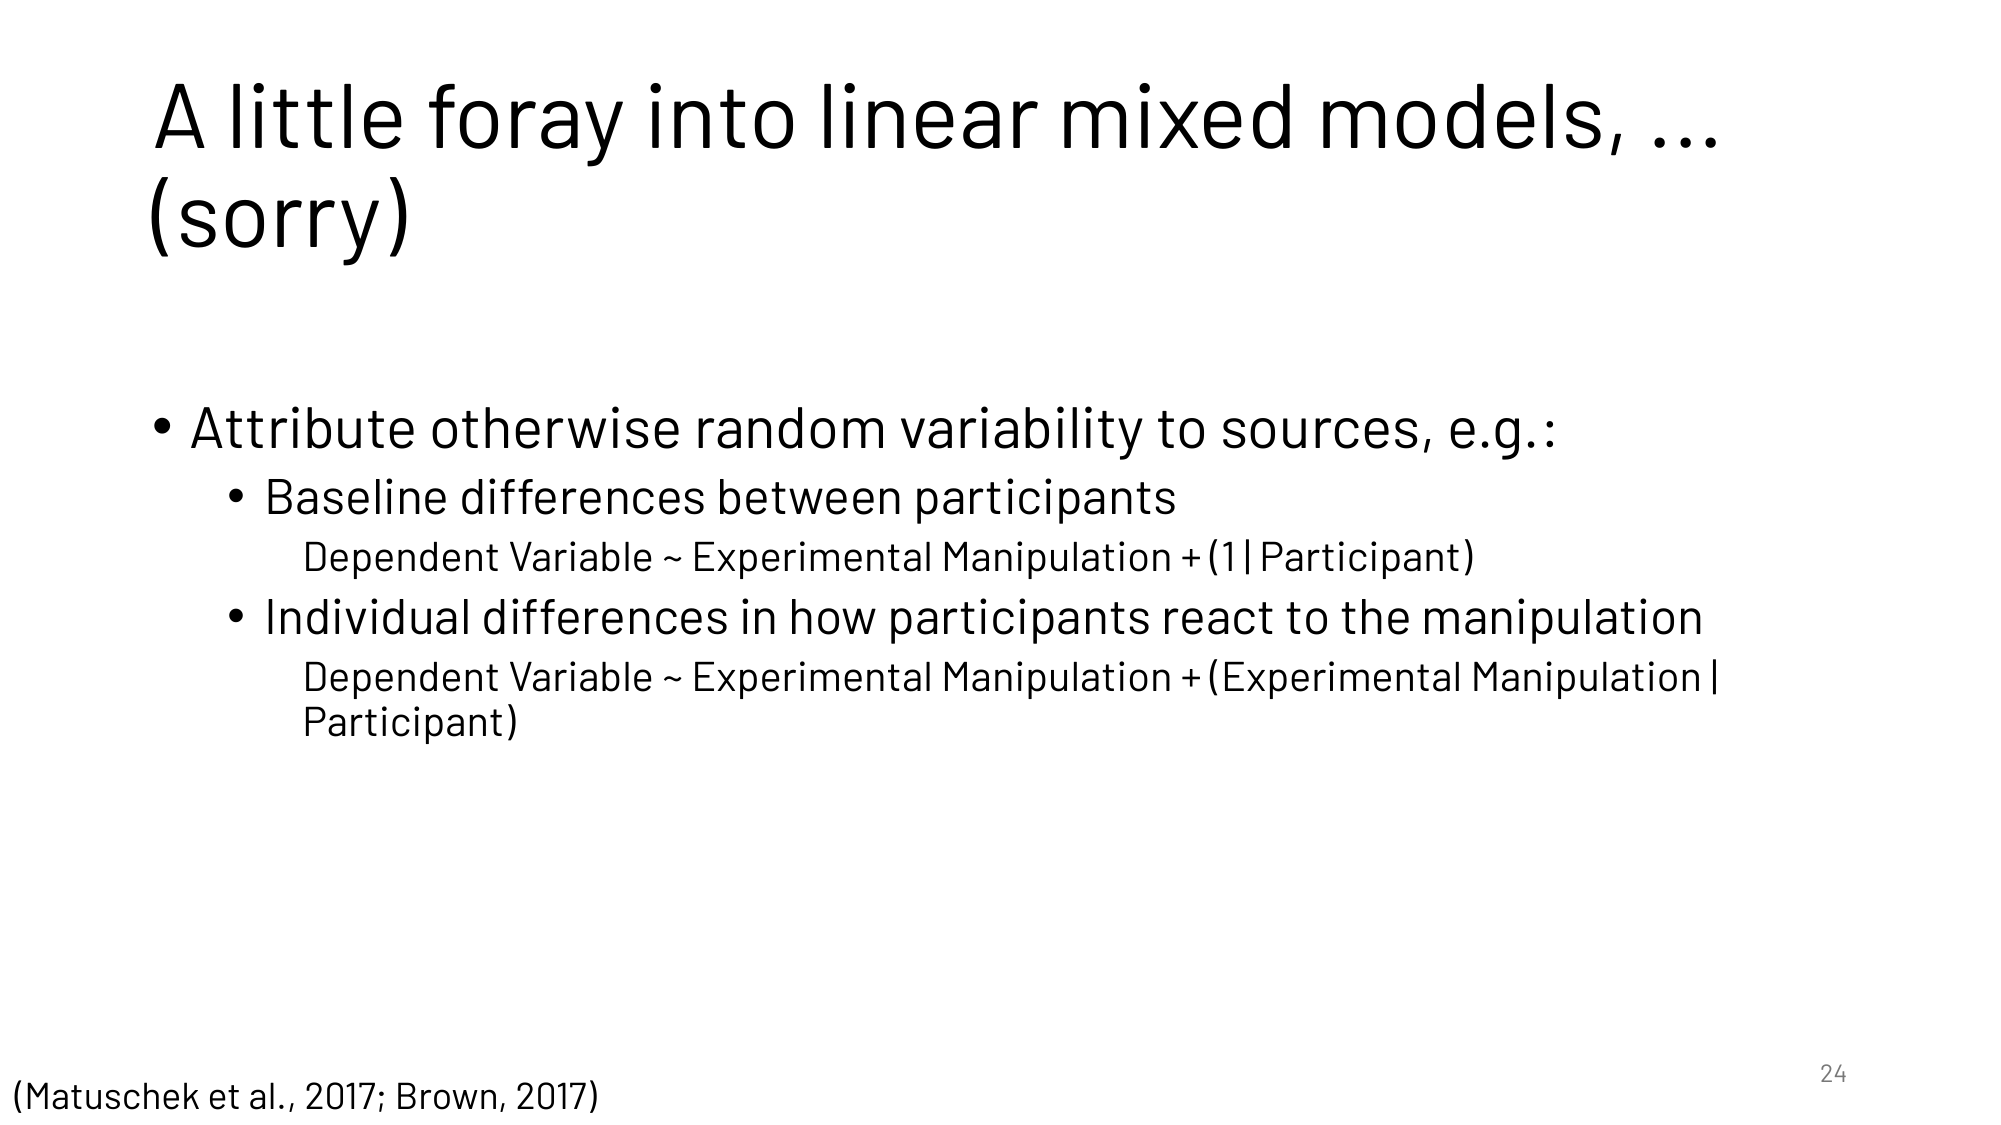

# A little foray into linear mixed models, ... (sorry)

Attribute otherwise random variability to sources, e.g.:
Baseline differences between participants
Dependent Variable ~ Experimental Manipulation + (1 | Participant)
Individual differences in how participants react to the manipulation
Dependent Variable ~ Experimental Manipulation + (Experimental Manipulation | Participant)

24
(Matuschek et al., 2017; Brown, 2017)